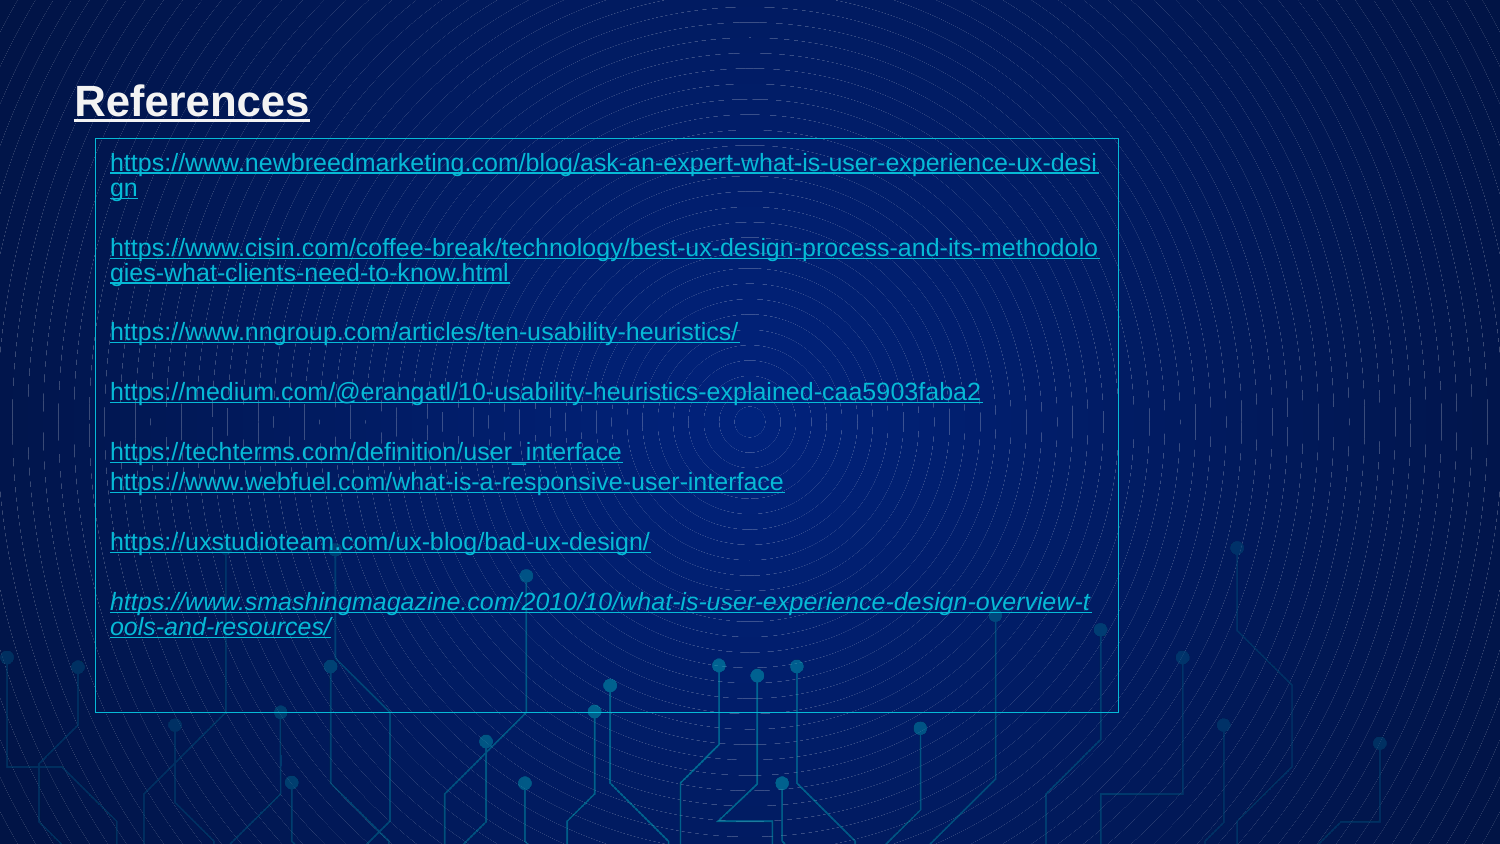

# References
https://www.newbreedmarketing.com/blog/ask-an-expert-what-is-user-experience-ux-design

https://www.cisin.com/coffee-break/technology/best-ux-design-process-and-its-methodologies-what-clients-need-to-know.html

https://www.nngroup.com/articles/ten-usability-heuristics/

https://medium.com/@erangatl/10-usability-heuristics-explained-caa5903faba2

https://techterms.com/definition/user_interface
https://www.webfuel.com/what-is-a-responsive-user-interface

https://uxstudioteam.com/ux-blog/bad-ux-design/

https://www.smashingmagazine.com/2010/10/what-is-user-experience-design-overview-tools-and-resources/